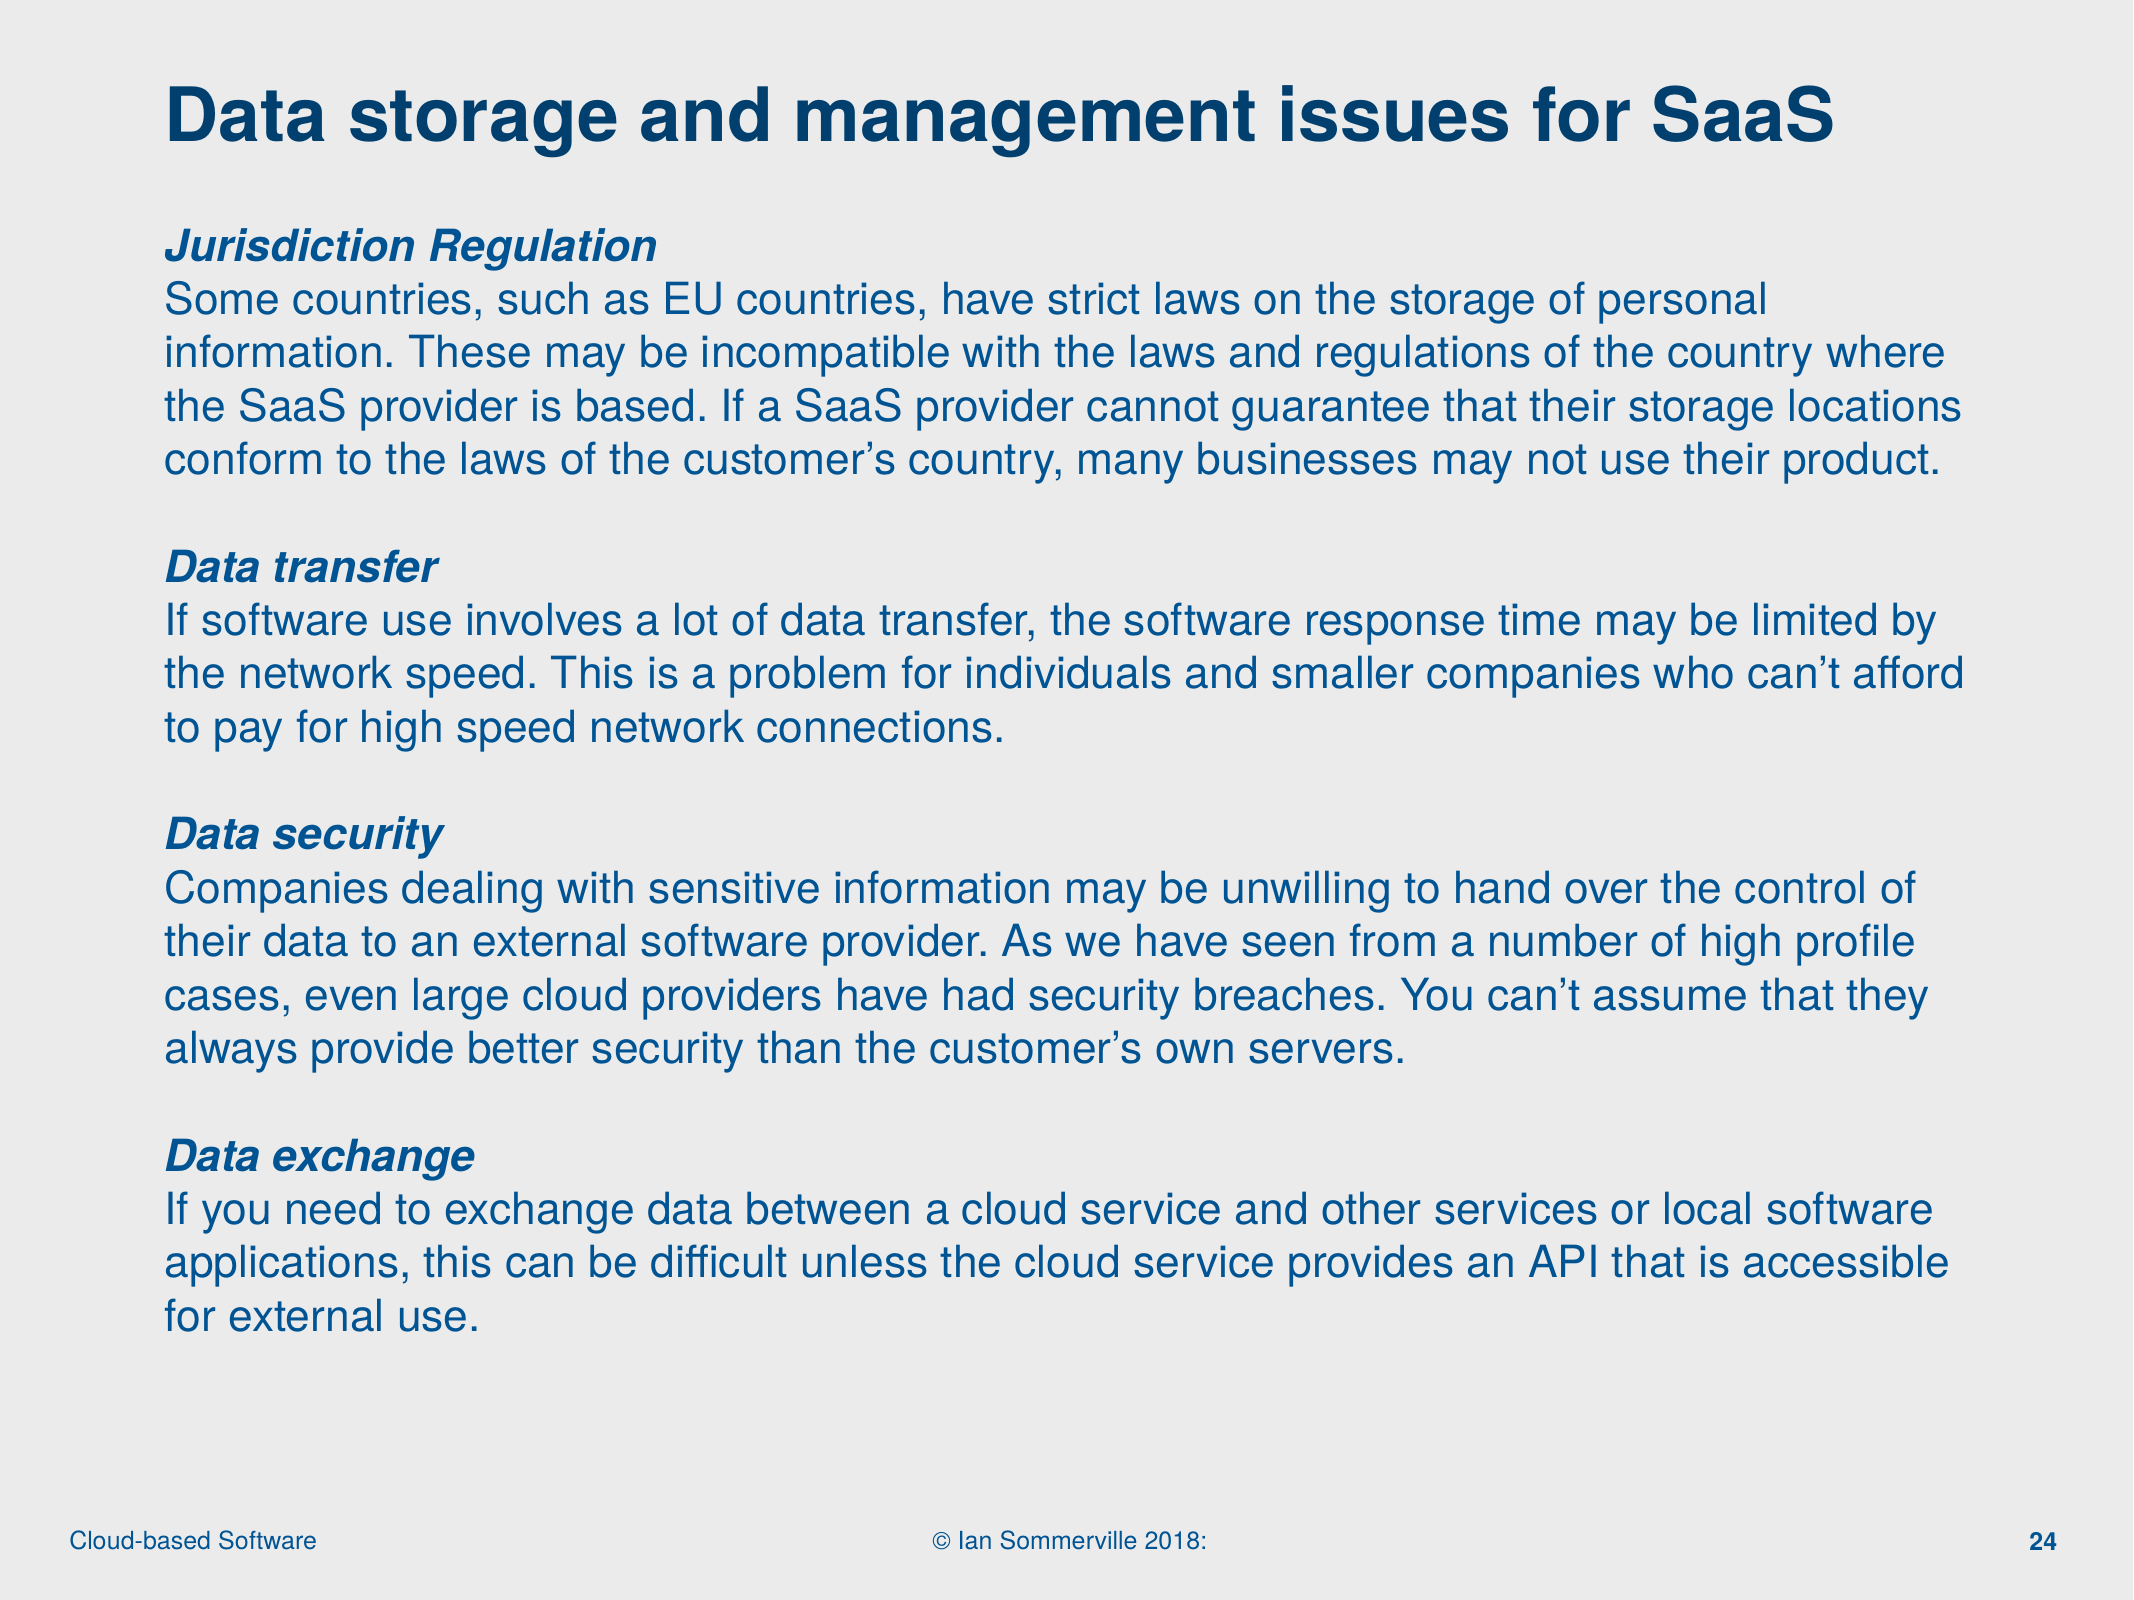

# Data storage and management issues for SaaS
Jurisdiction Regulation
Some countries, such as EU countries, have strict laws on the storage of personal information. These may be incompatible with the laws and regulations of the country where the SaaS provider is based. If a SaaS provider cannot guarantee that their storage locations conform to the laws of the customer’s country, many businesses may not use their product.
Data transfer
If software use involves a lot of data transfer, the software response time may be limited by the network speed. This is a problem for individuals and smaller companies who can’t afford to pay for high speed network connections.
Data security
Companies dealing with sensitive information may be unwilling to hand over the control of their data to an external software provider. As we have seen from a number of high profile cases, even large cloud providers have had security breaches. You can’t assume that they always provide better security than the customer’s own servers.
Data exchange
If you need to exchange data between a cloud service and other services or local software applications, this can be difficult unless the cloud service provides an API that is accessible for external use.
24